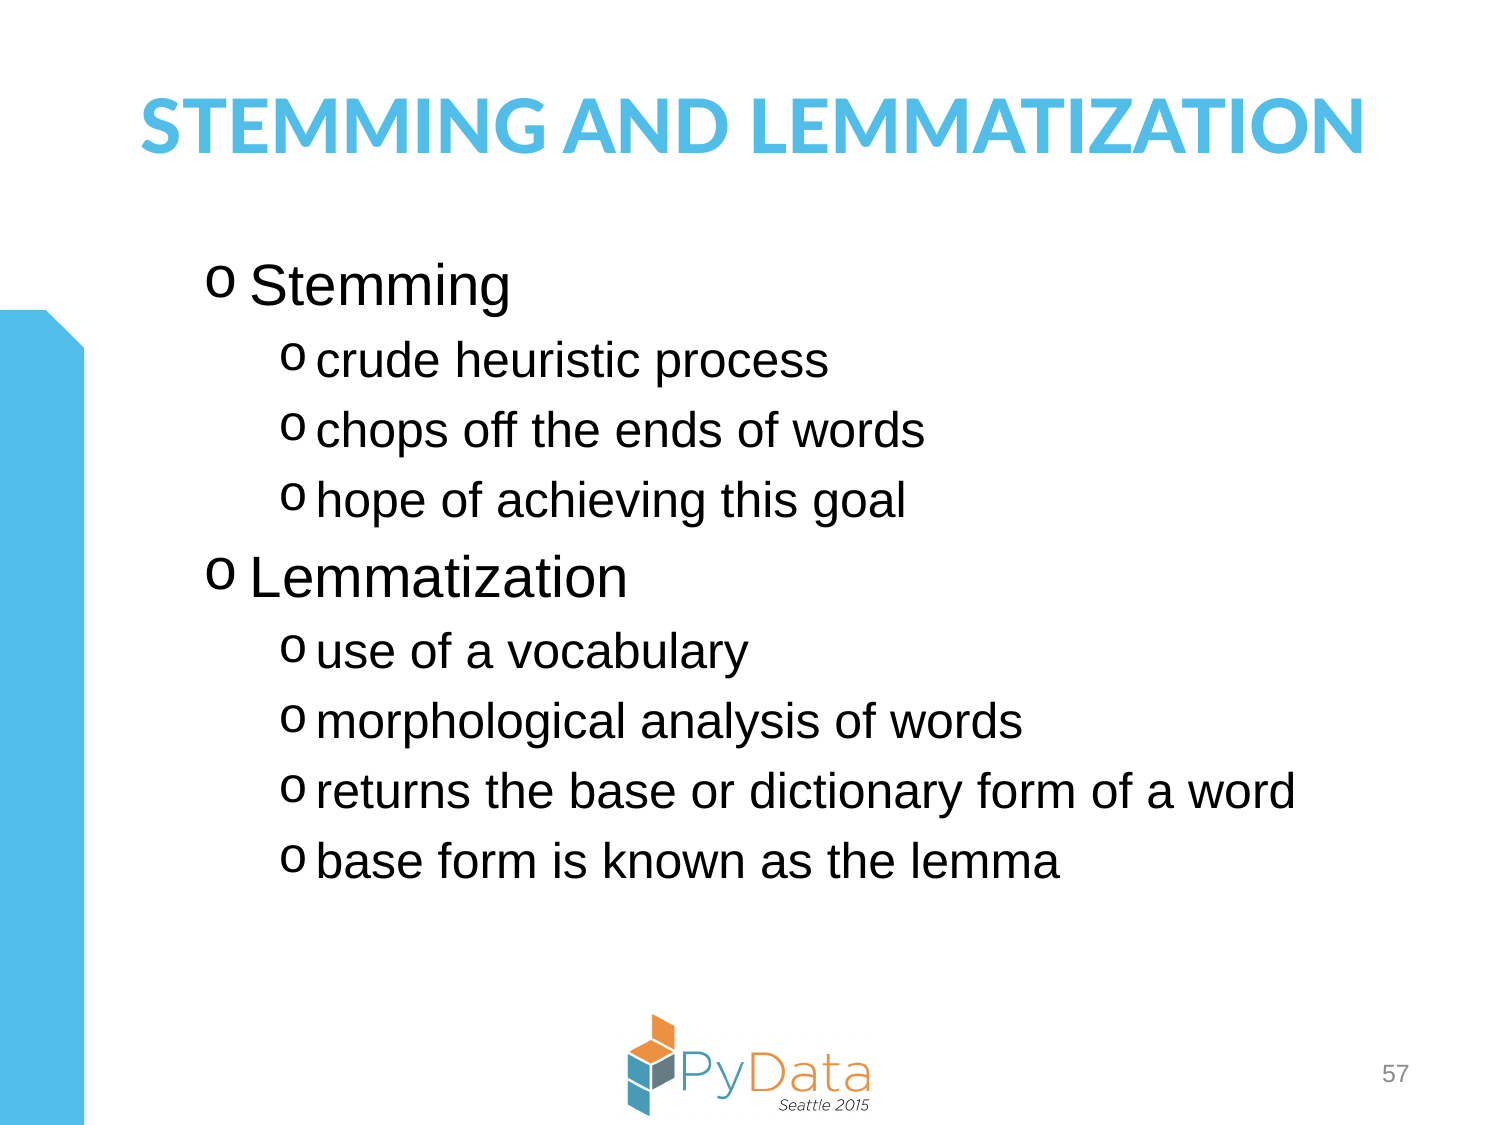

# Stemming and Lemmatization
Stemming
crude heuristic process
chops off the ends of words
hope of achieving this goal
Lemmatization
use of a vocabulary
morphological analysis of words
returns the base or dictionary form of a word
base form is known as the lemma
57